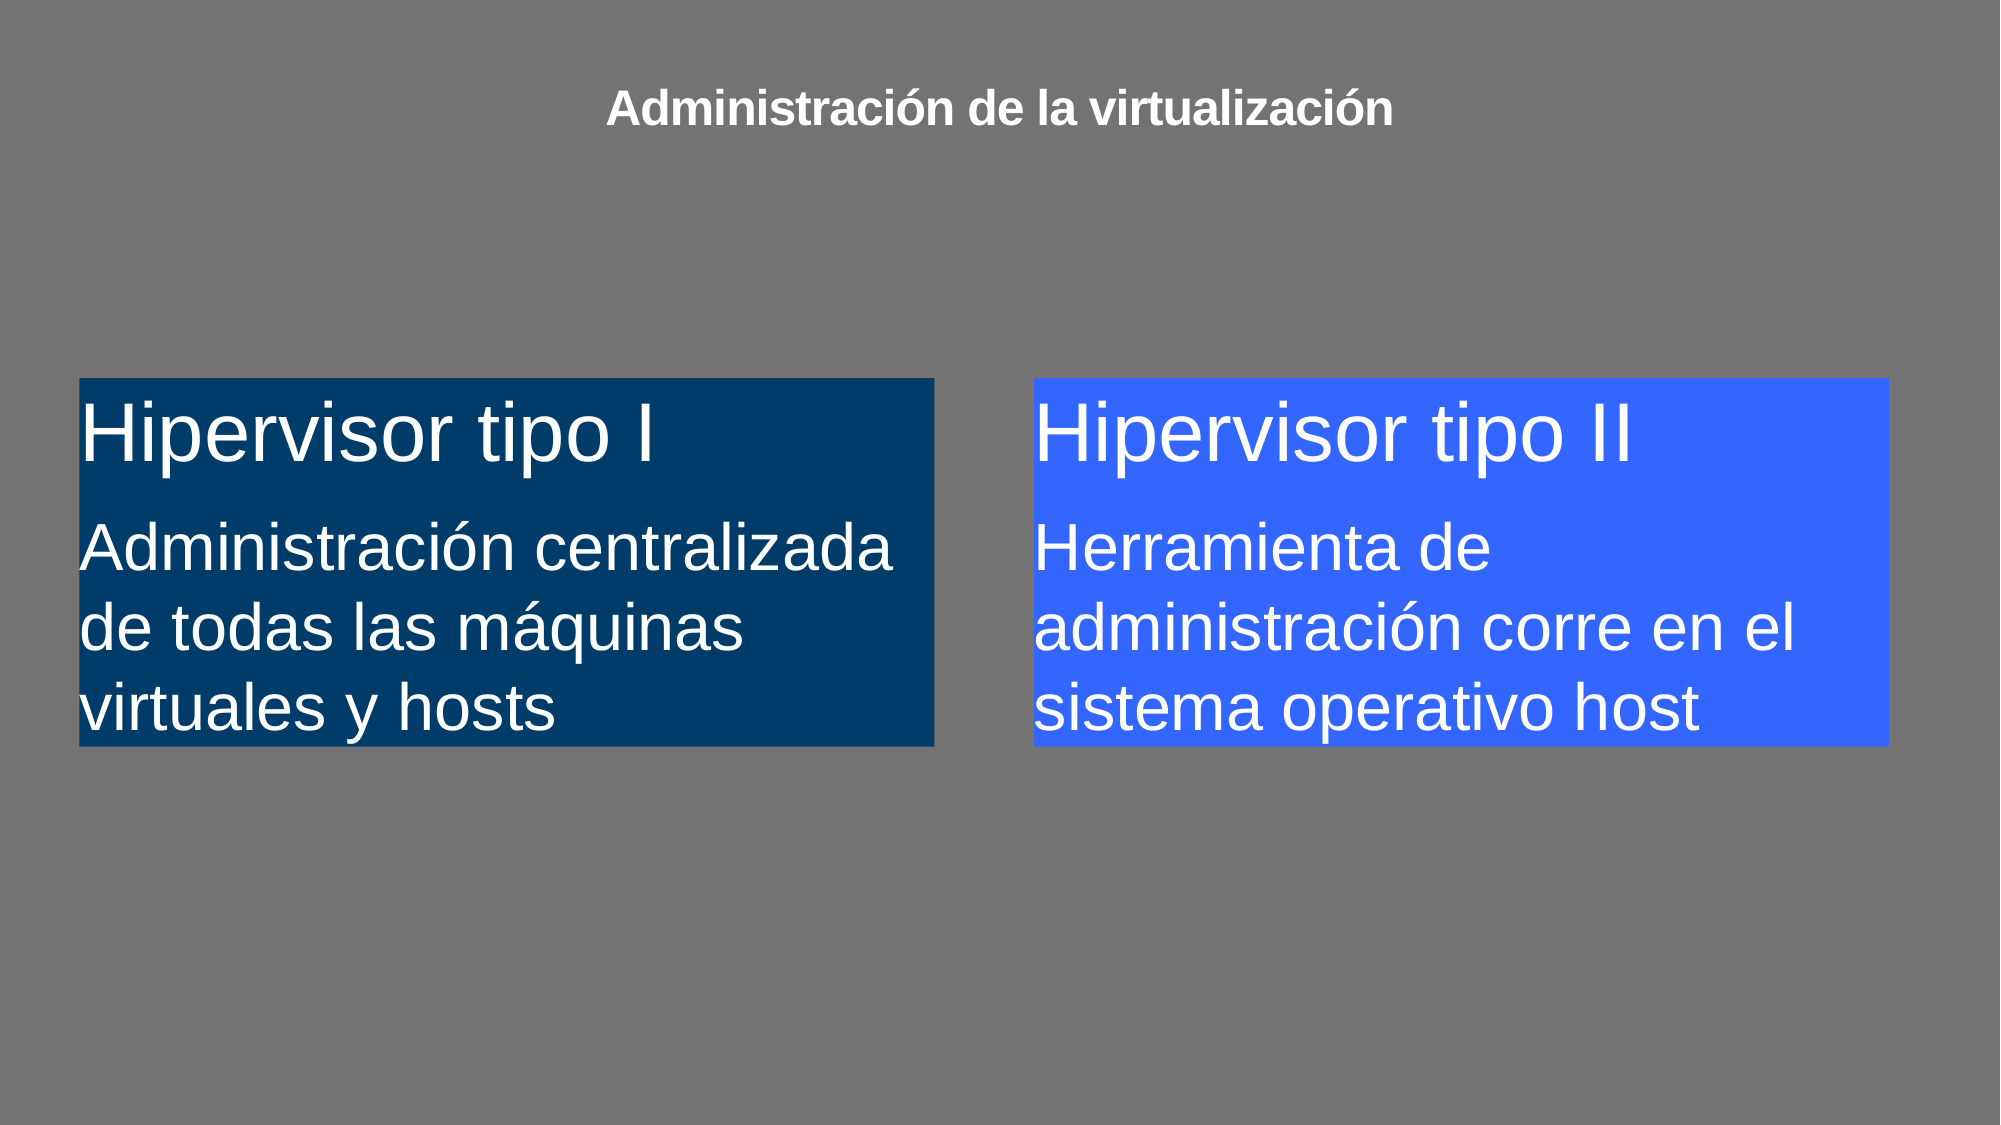

# Administración de la virtualización
Hipervisor tipo I
Administración centralizada de todas las máquinas virtuales y hosts
Hipervisor tipo II
Herramienta de administración corre en el sistema operativo host